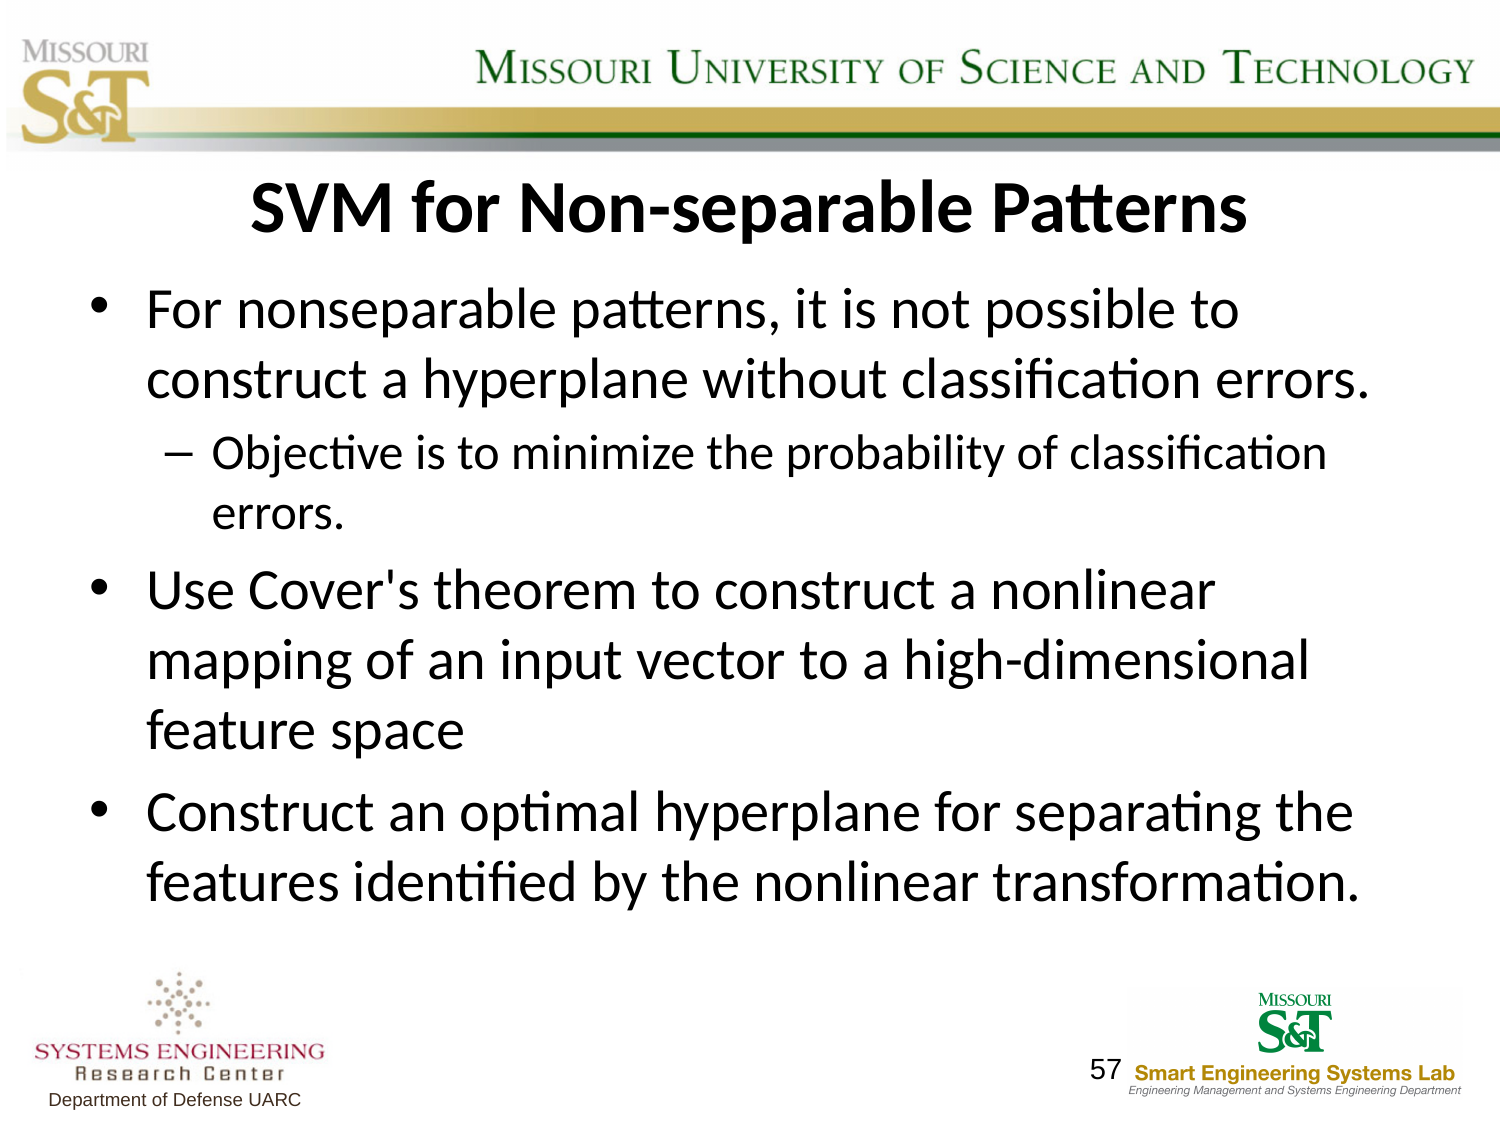

# SVM for Non-separable Patterns
For nonseparable patterns, it is not possible to construct a hyperplane without classification errors.
Objective is to minimize the probability of classification errors.
Use Cover's theorem to construct a nonlinear mapping of an input vector to a high-dimensional feature space
Construct an optimal hyperplane for separating the features identified by the nonlinear transformation.
57